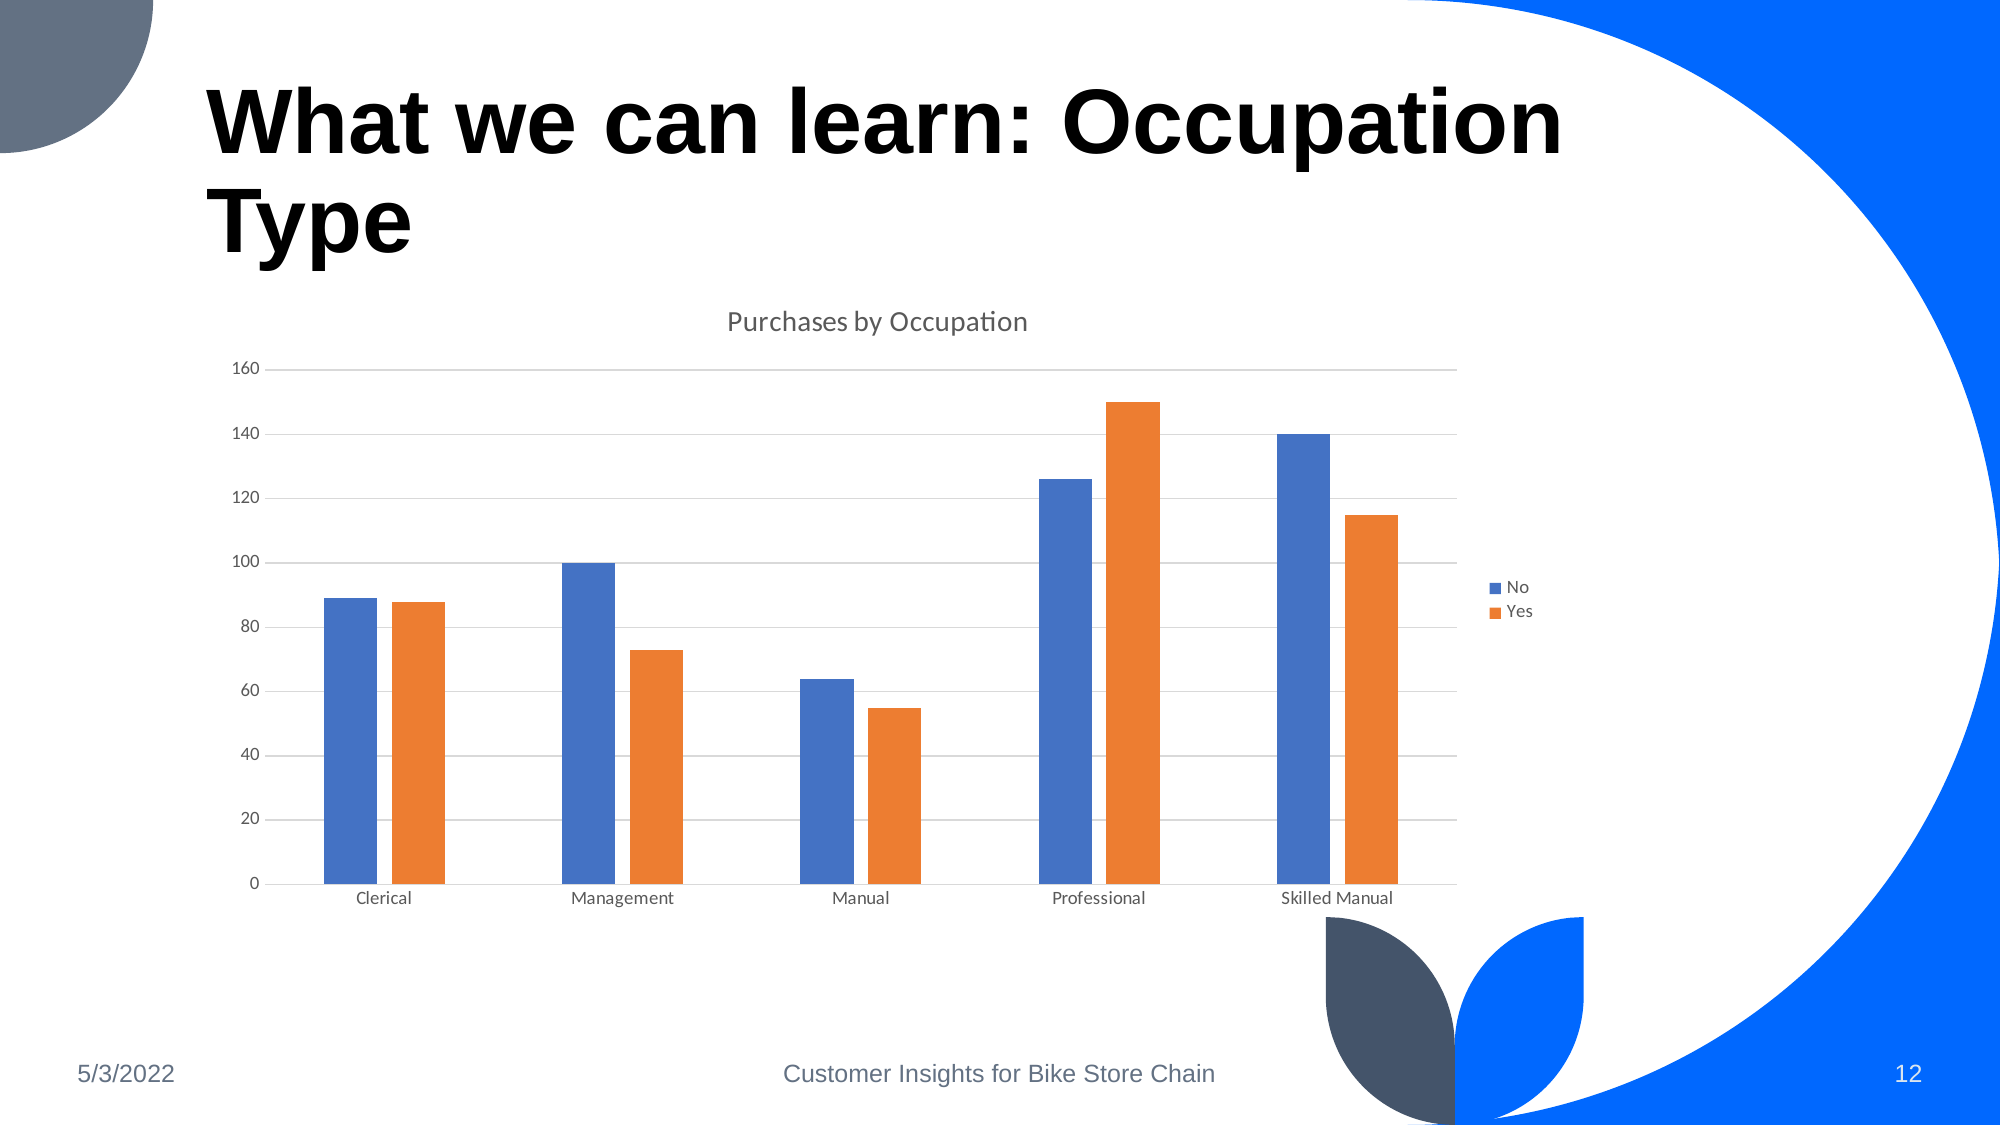

# What we can learn: Occupation Type

### Chart: Purchases by Occupation

| Category | No | Yes |
|---|---|---|
| Clerical | 89.0 | 88.0 |
| Management | 100.0 | 73.0 |
| Manual | 64.0 | 55.0 |
| Professional | 126.0 | 150.0 |
| Skilled Manual | 140.0 | 115.0 |
5/3/2022
Customer Insights for Bike Store Chain
12